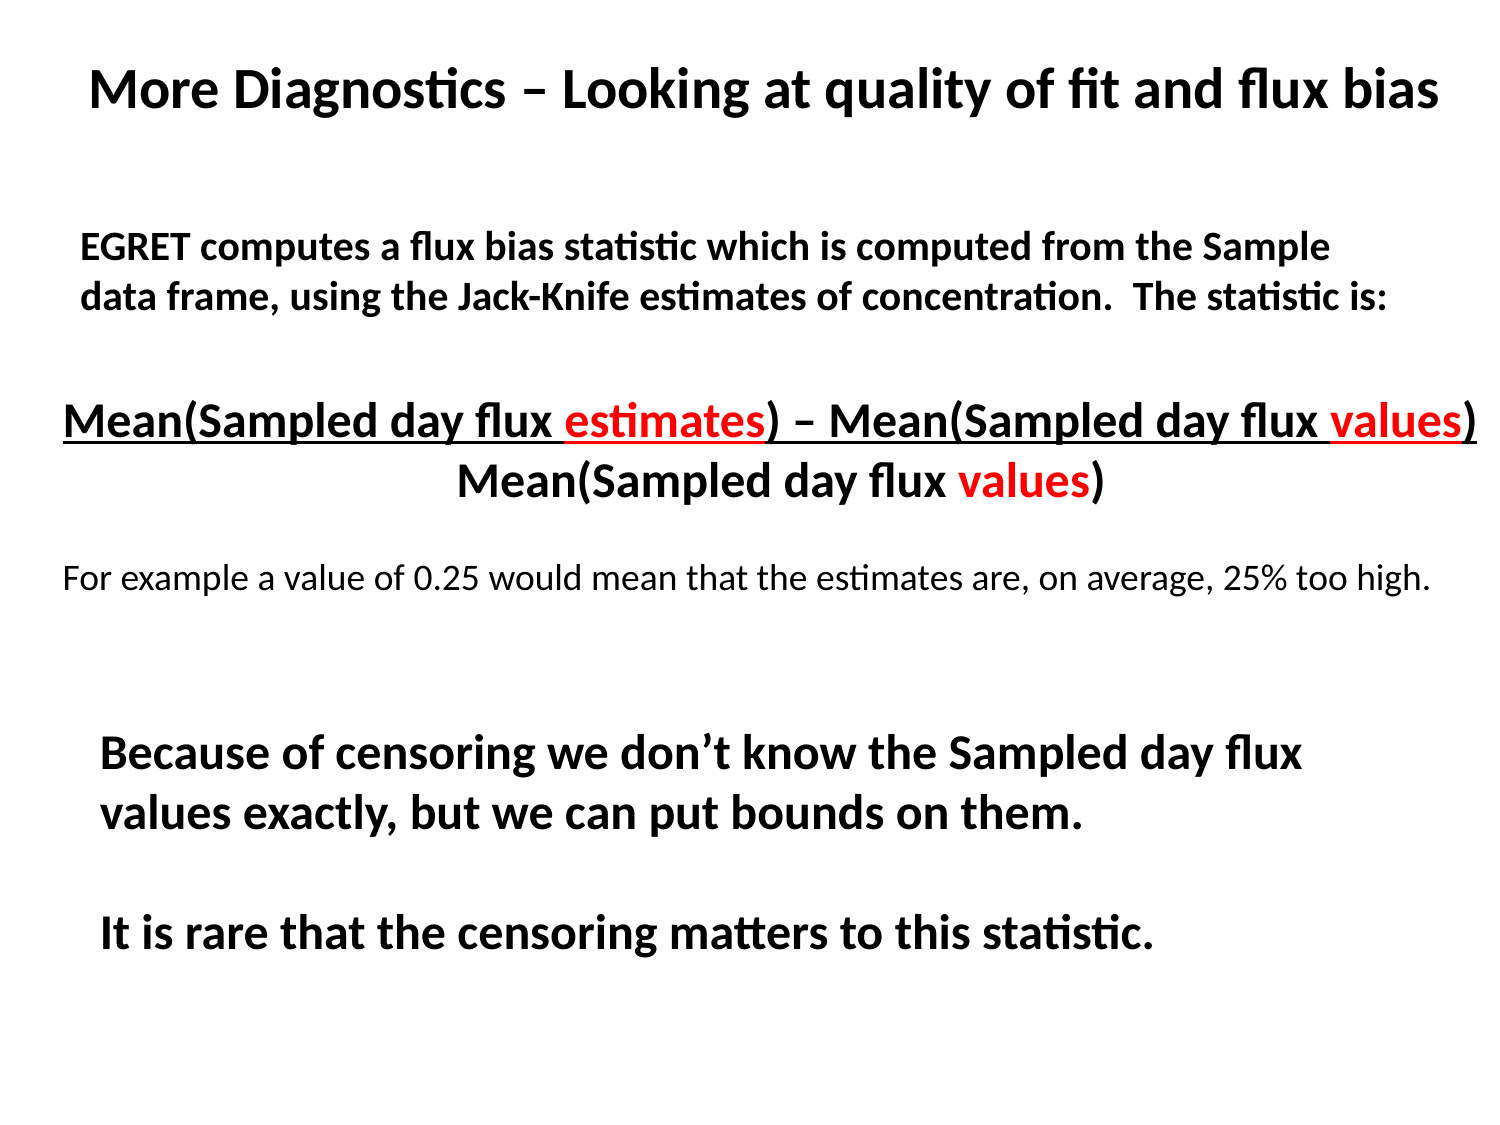

More Diagnostics – Looking at quality of fit and flux bias
EGRET computes a flux bias statistic which is computed from the Sample data frame, using the Jack-Knife estimates of concentration.  The statistic is:
Mean(Sampled day flux estimates) – Mean(Sampled day flux values)
                                   Mean(Sampled day flux values)

For example a value of 0.25 would mean that the estimates are, on average, 25% too high.

Because of censoring we don’t know the Sampled day flux values exactly, but we can put bounds on them.

It is rare that the censoring matters to this statistic.